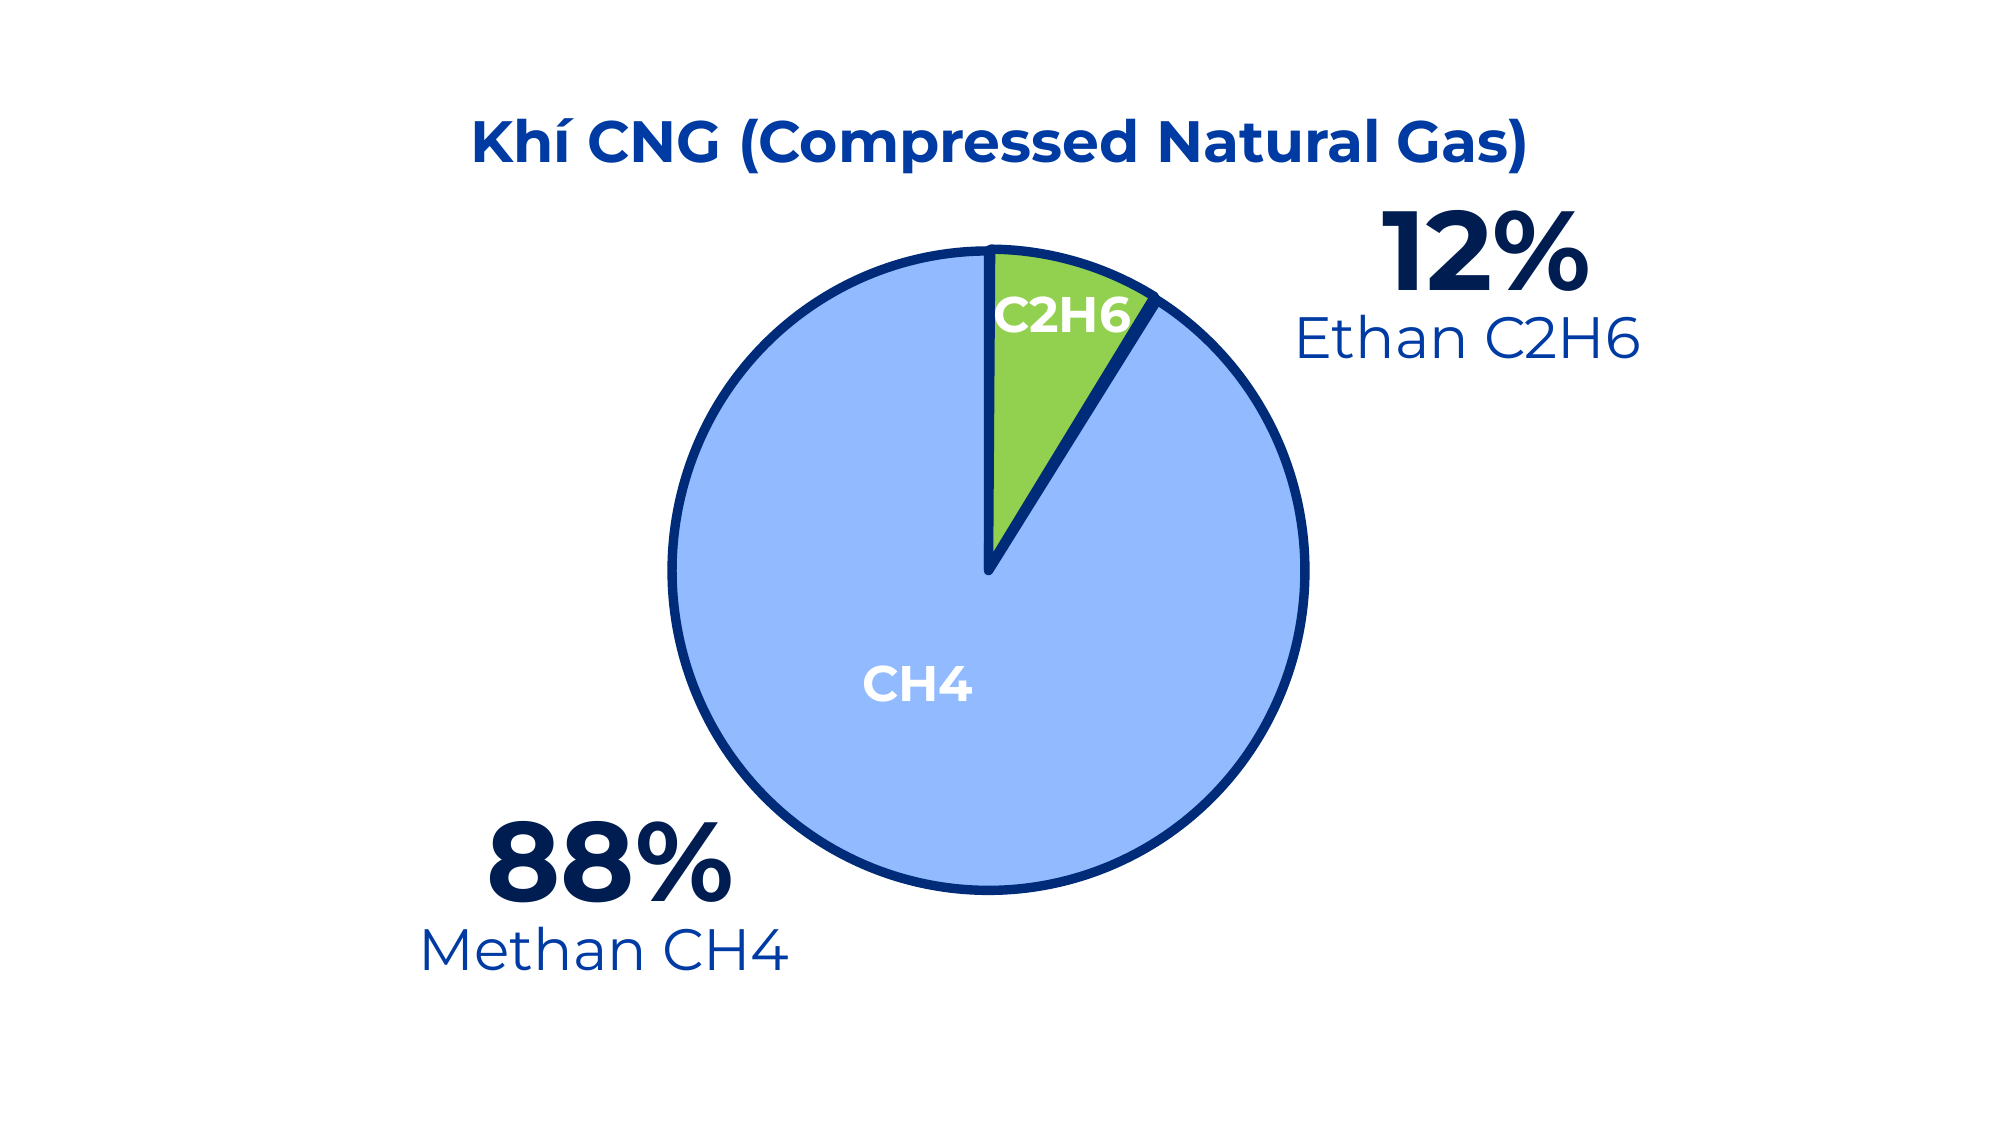

# Khí CNG (Compressed Natural Gas)
12%

C2H6
Ethan C2H6
CH4
88%
Methan CH4